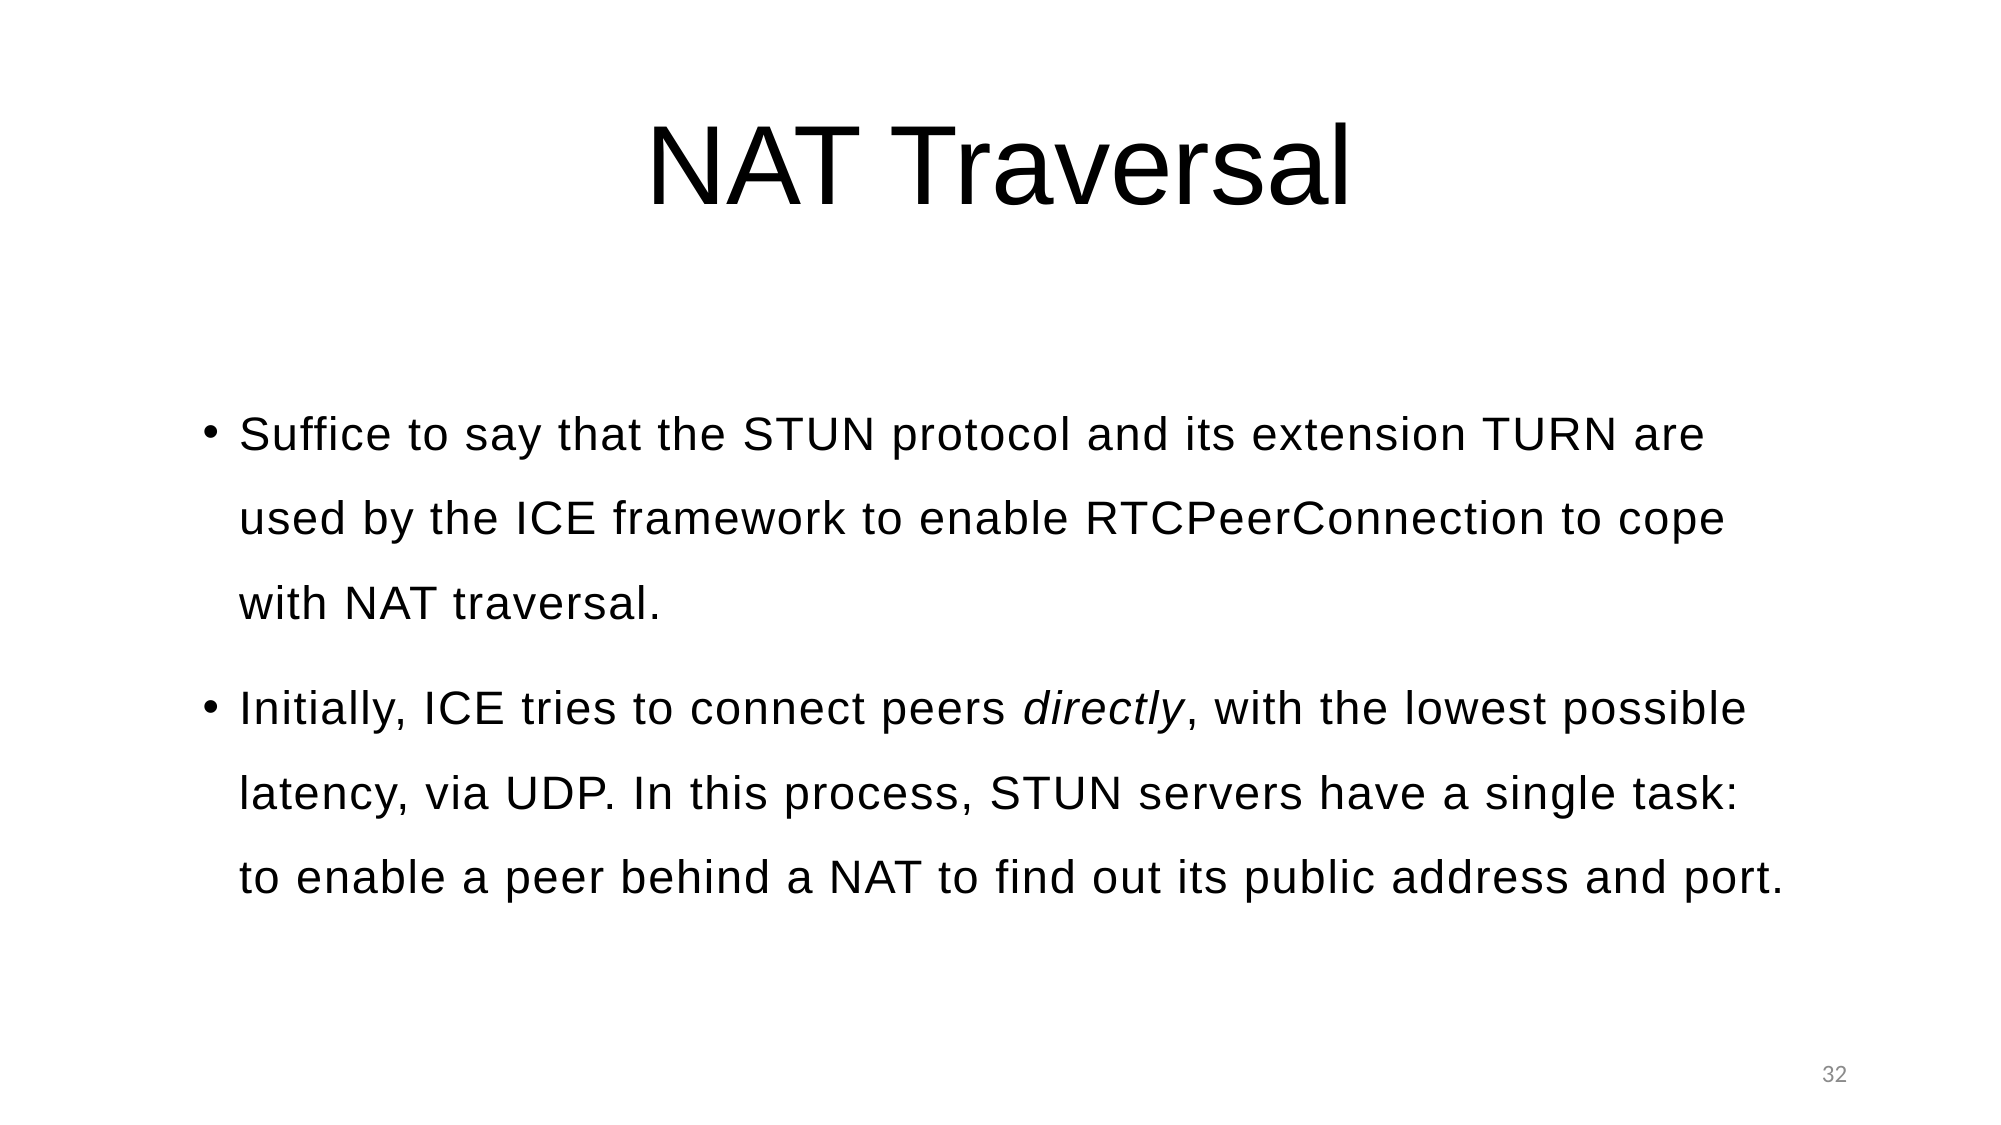

# NAT Traversal
Suffice to say that the STUN protocol and its extension TURN are used by the ICE framework to enable RTCPeerConnection to cope with NAT traversal.
Initially, ICE tries to connect peers directly, with the lowest possible latency, via UDP. In this process, STUN servers have a single task: to enable a peer behind a NAT to find out its public address and port.
32